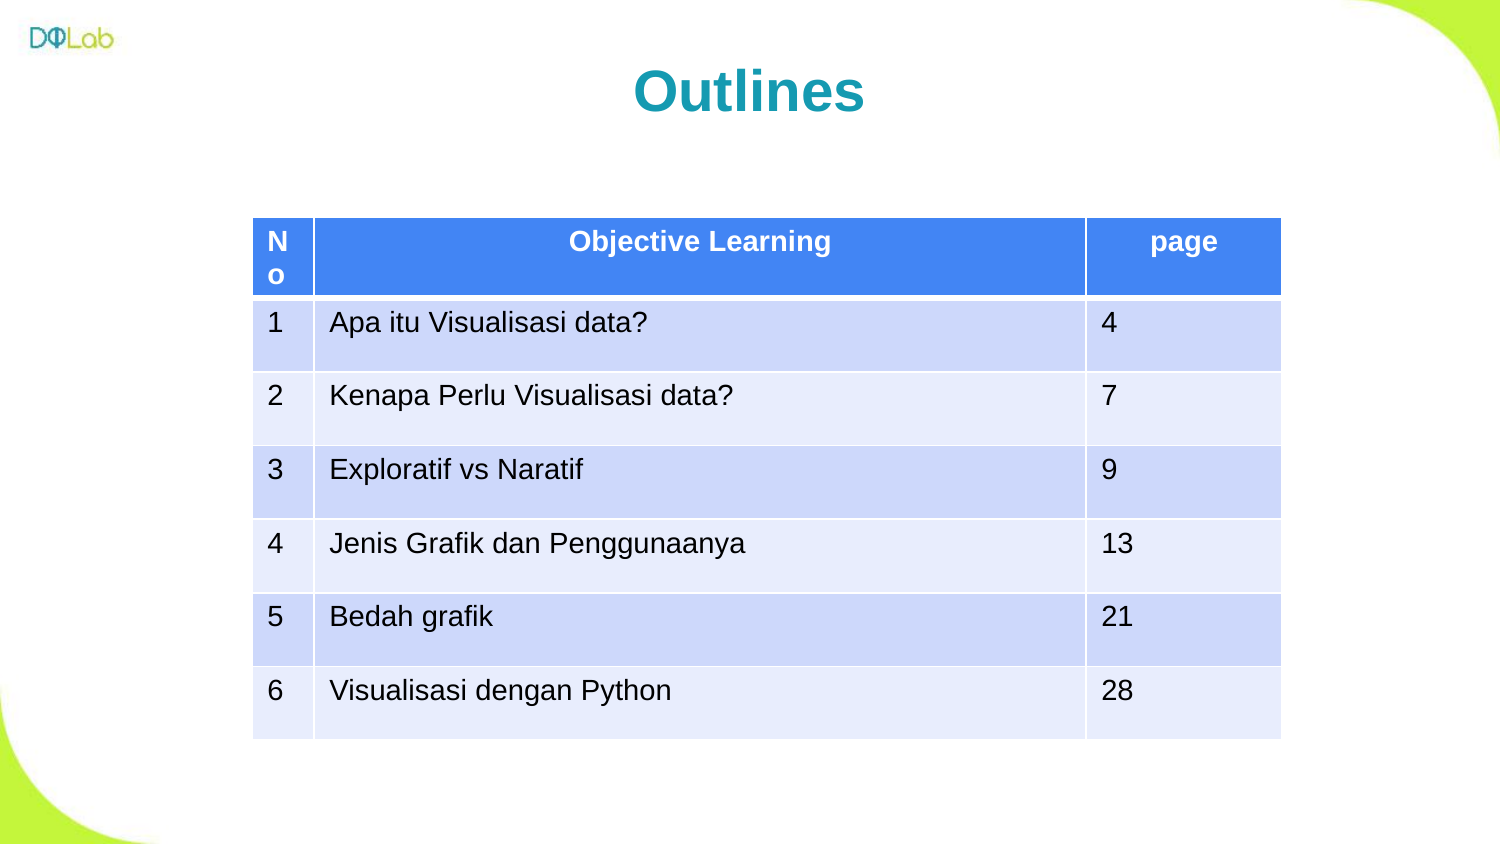

Outlines

| No | Objective Learning | page |
| --- | --- | --- |
| 1 | Apa itu Visualisasi data? | 4 |
| 2 | Kenapa Perlu Visualisasi data? | 7 |
| 3 | Exploratif vs Naratif | 9 |
| 4 | Jenis Grafik dan Penggunaanya | 13 |
| 5 | Bedah grafik | 21 |
| 6 | Visualisasi dengan Python | 28 |